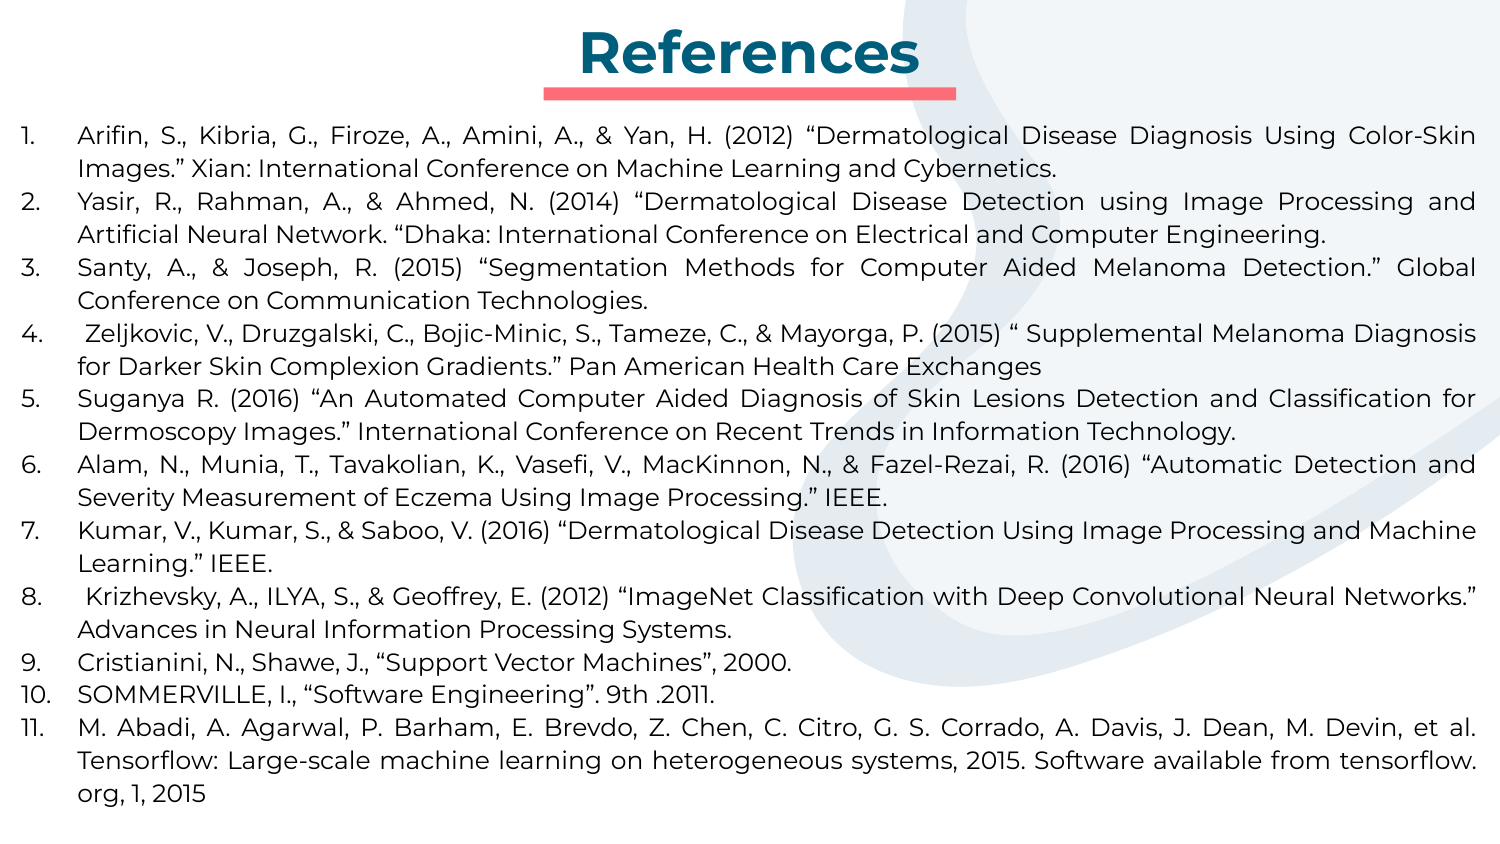

# References

Arifin, S., Kibria, G., Firoze, A., Amini, A., & Yan, H. (2012) “Dermatological Disease Diagnosis Using Color-Skin Images.” Xian: International Conference on Machine Learning and Cybernetics.
Yasir, R., Rahman, A., & Ahmed, N. (2014) “Dermatological Disease Detection using Image Processing and Artificial Neural Network. “Dhaka: International Conference on Electrical and Computer Engineering.
Santy, A., & Joseph, R. (2015) “Segmentation Methods for Computer Aided Melanoma Detection.” Global Conference on Communication Technologies.
 Zeljkovic, V., Druzgalski, C., Bojic-Minic, S., Tameze, C., & Mayorga, P. (2015) “ Supplemental Melanoma Diagnosis for Darker Skin Complexion Gradients.” Pan American Health Care Exchanges
Suganya R. (2016) “An Automated Computer Aided Diagnosis of Skin Lesions Detection and Classification for Dermoscopy Images.” International Conference on Recent Trends in Information Technology.
Alam, N., Munia, T., Tavakolian, K., Vasefi, V., MacKinnon, N., & Fazel-Rezai, R. (2016) “Automatic Detection and Severity Measurement of Eczema Using Image Processing.” IEEE.
Kumar, V., Kumar, S., & Saboo, V. (2016) “Dermatological Disease Detection Using Image Processing and Machine Learning.” IEEE.
 Krizhevsky, A., ILYA, S., & Geoffrey, E. (2012) “ImageNet Classification with Deep Convolutional Neural Networks.” Advances in Neural Information Processing Systems.
Cristianini, N., Shawe, J., “Support Vector Machines”, 2000.
SOMMERVILLE, I., “Software Engineering”. 9th .2011.
M. Abadi, A. Agarwal, P. Barham, E. Brevdo, Z. Chen, C. Citro, G. S. Corrado, A. Davis, J. Dean, M. Devin, et al. Tensorflow: Large-scale machine learning on heterogeneous systems, 2015. Software available from tensorflow. org, 1, 2015